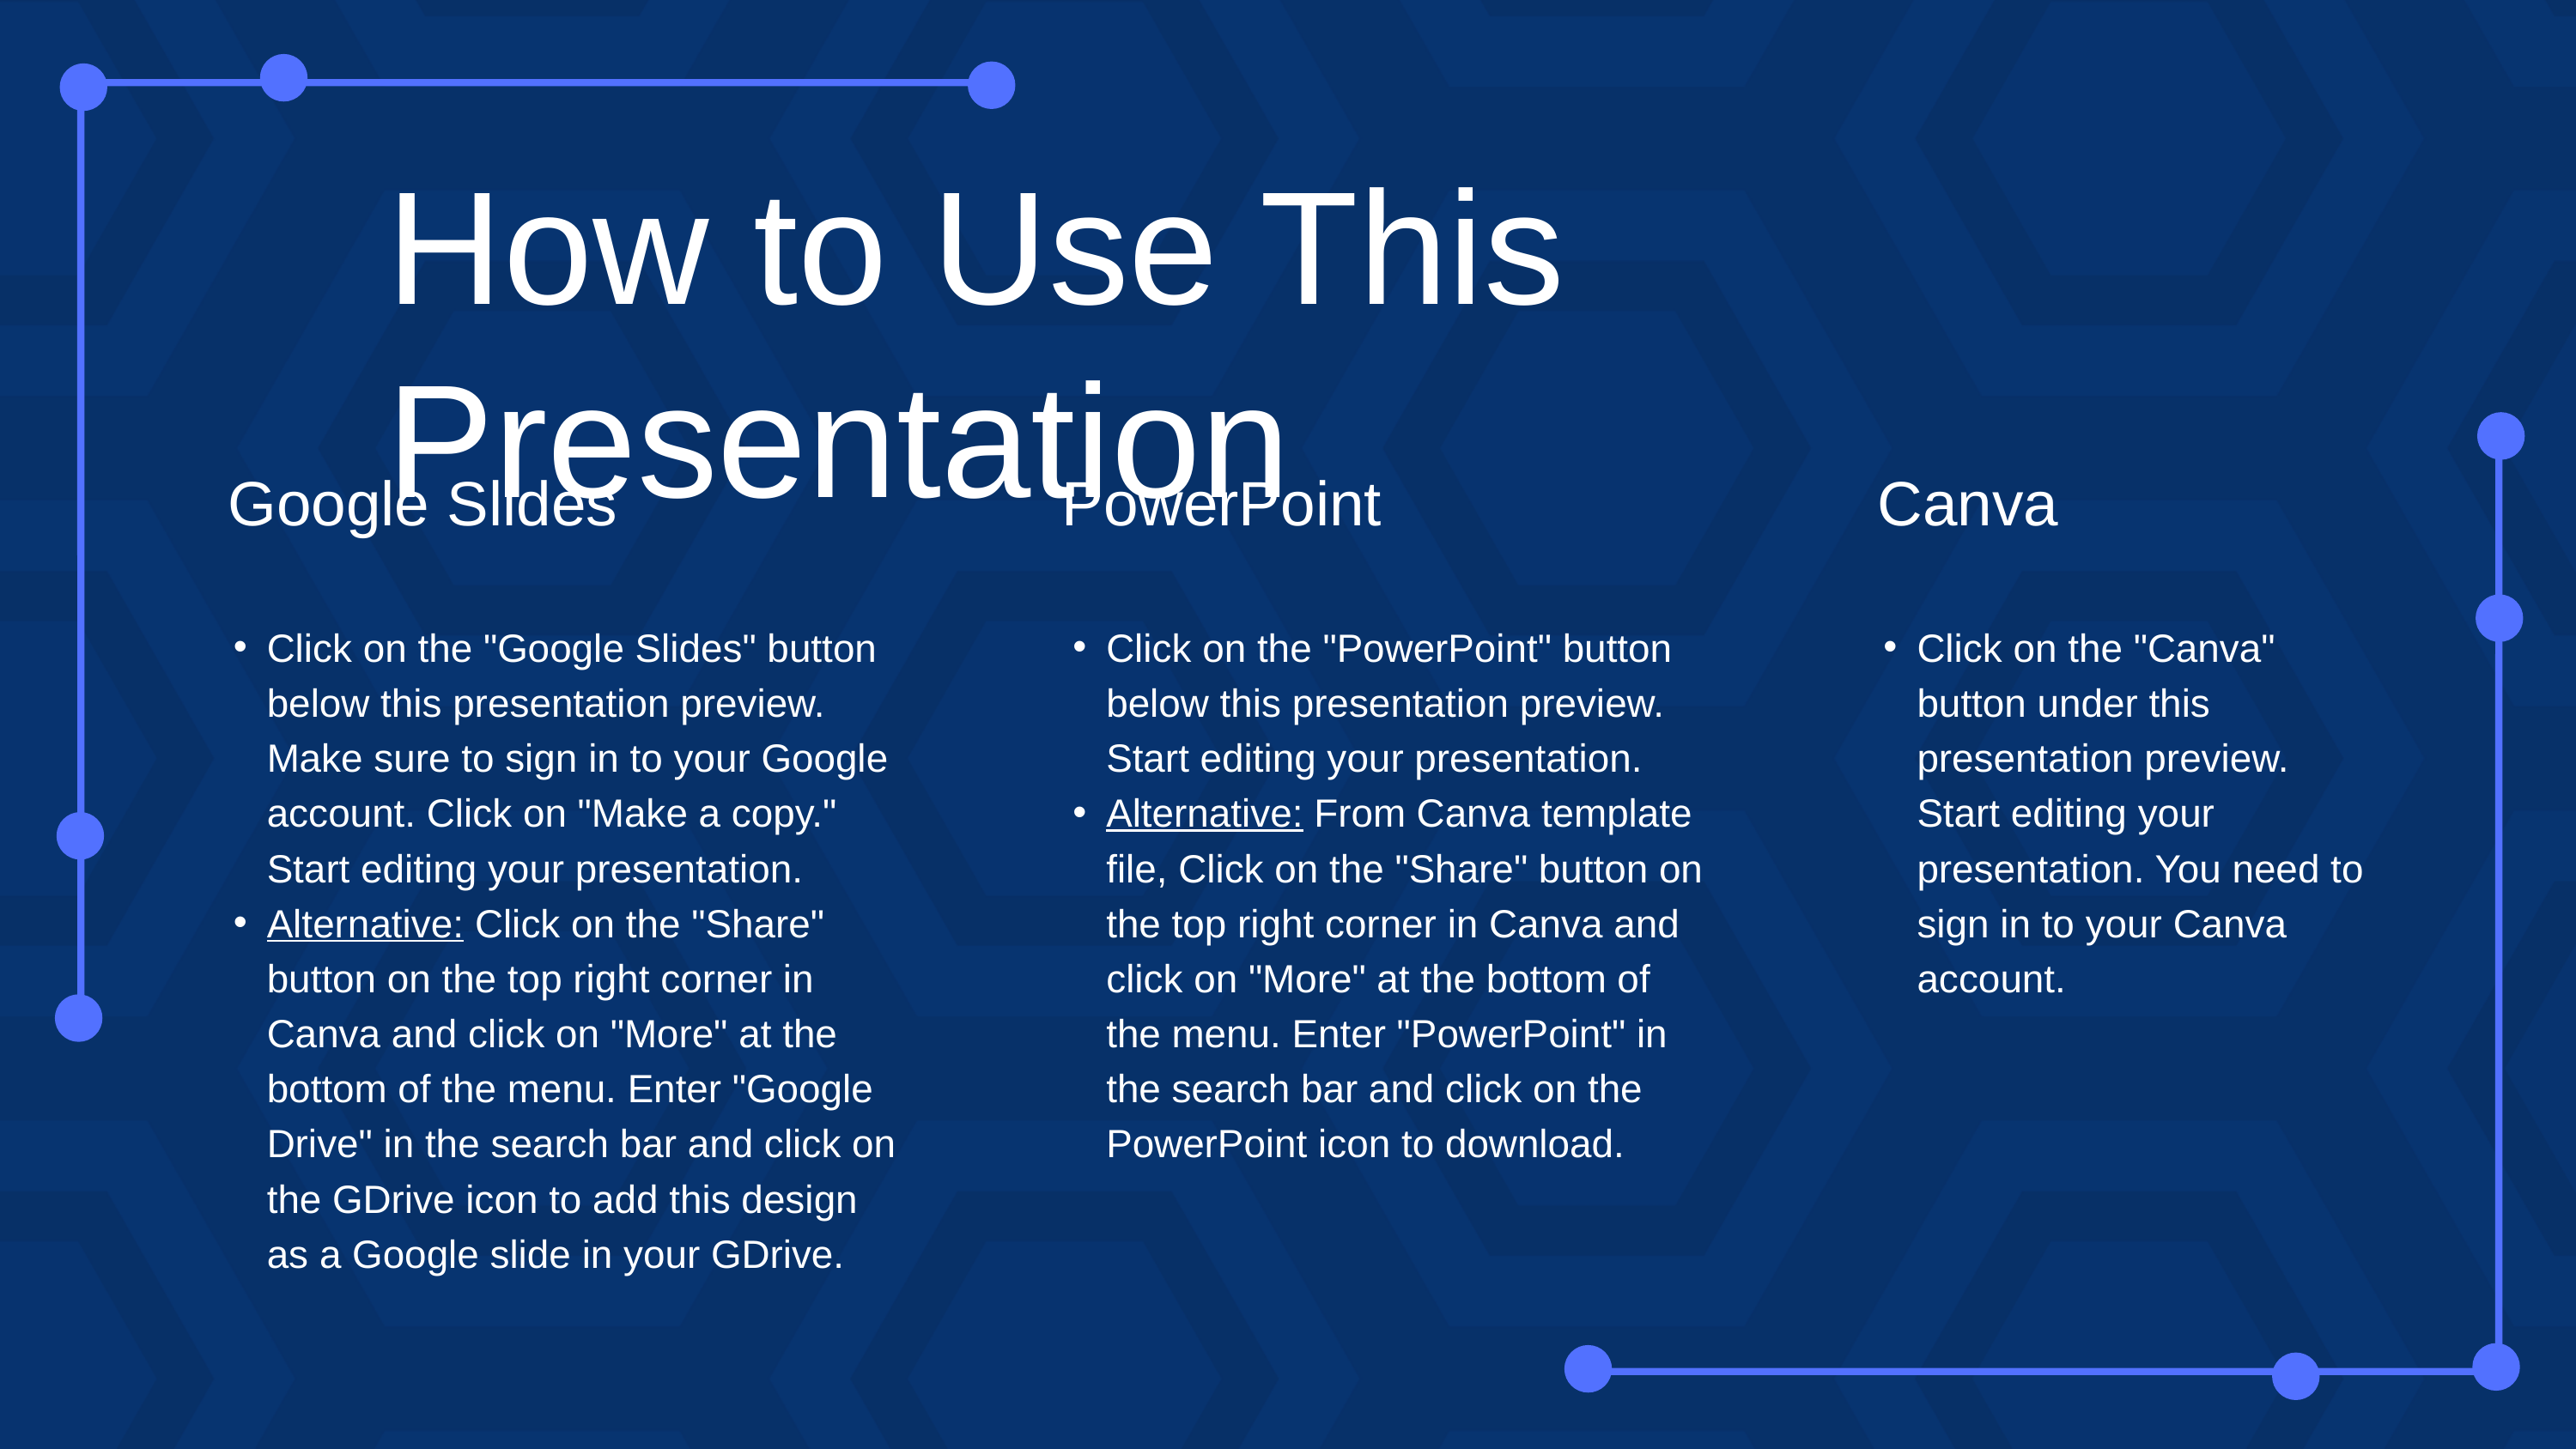

How to Use This Presentation

Google Slides
PowerPoint
Canva
Click on the "Google Slides" button below this presentation preview. Make sure to sign in to your Google account. Click on "Make a copy." Start editing your presentation.
Alternative: Click on the "Share" button on the top right corner in Canva and click on "More" at the bottom of the menu. Enter "Google Drive" in the search bar and click on the GDrive icon to add this design as a Google slide in your GDrive.
Click on the "PowerPoint" button below this presentation preview. Start editing your presentation.
Alternative: From Canva template file, Click on the "Share" button on the top right corner in Canva and click on "More" at the bottom of the menu. Enter "PowerPoint" in the search bar and click on the PowerPoint icon to download.
Click on the "Canva" button under this presentation preview. Start editing your presentation. You need to sign in to your Canva account.